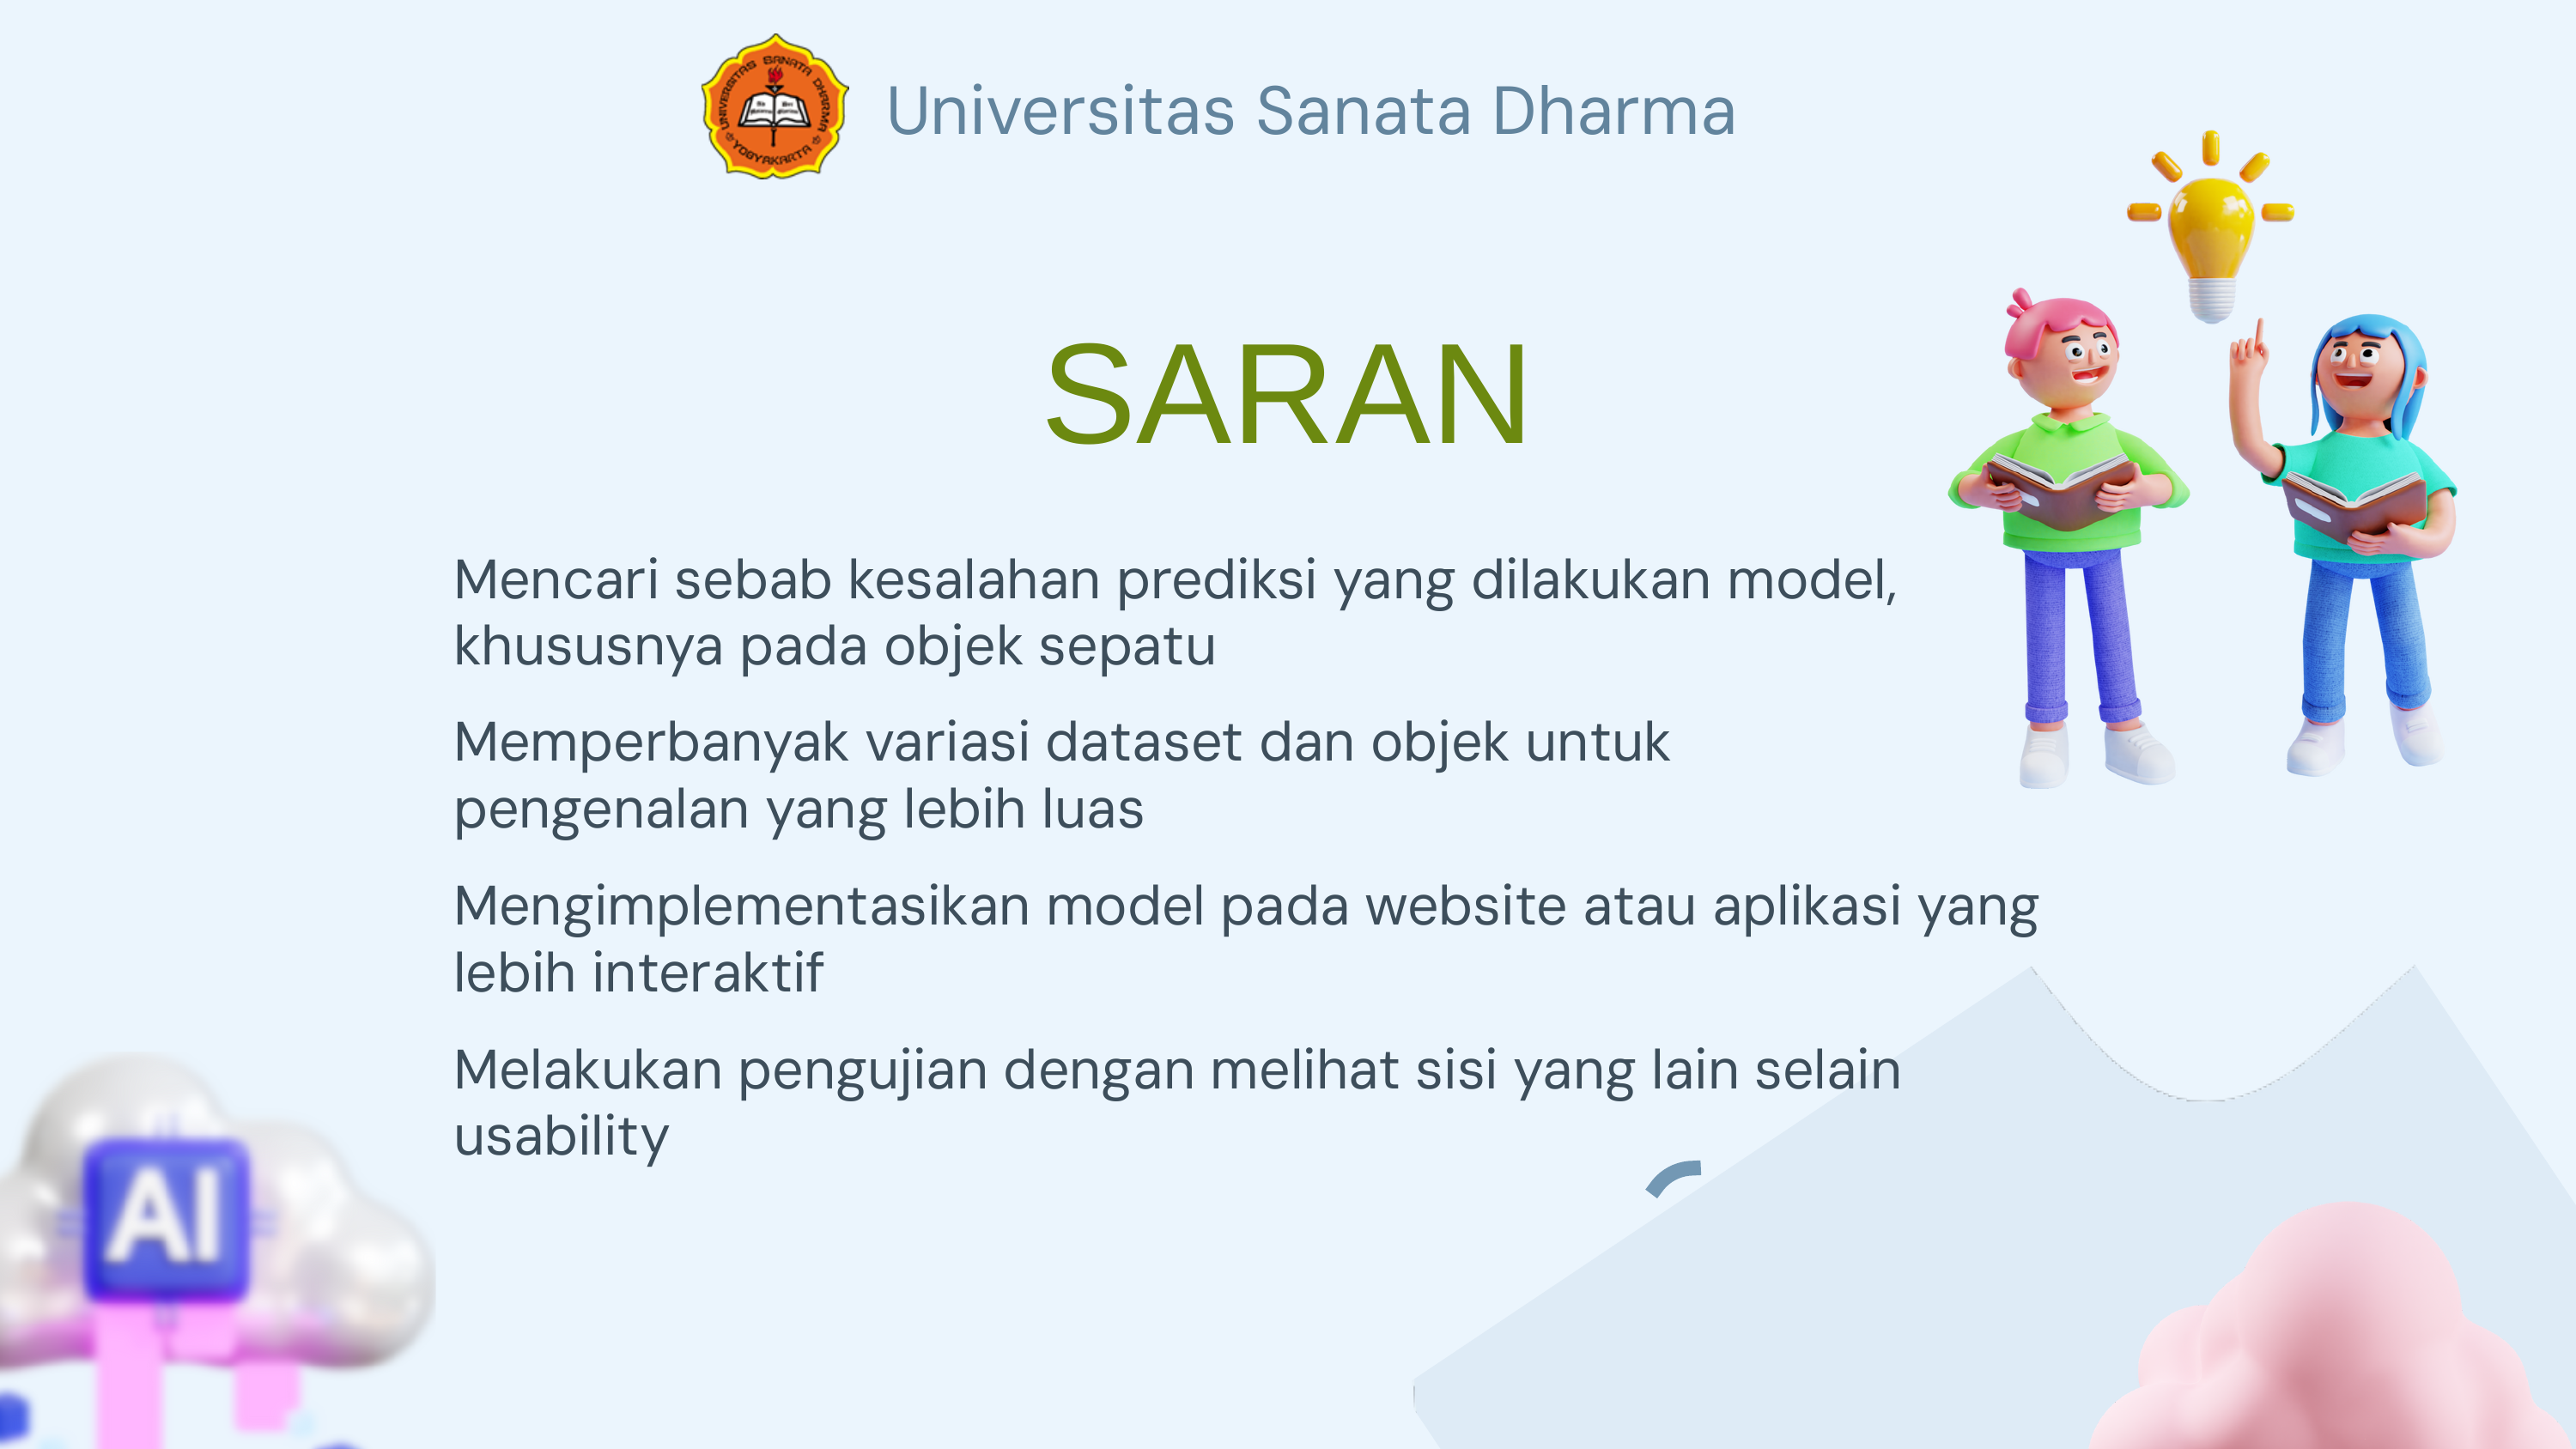

Universitas Sanata Dharma

SARAN
Mencari sebab kesalahan prediksi yang dilakukan model, khususnya pada objek sepatu
Memperbanyak variasi dataset dan objek untuk pengenalan yang lebih luas
Mengimplementasikan model pada website atau aplikasi yang lebih interaktif
Melakukan pengujian dengan melihat sisi yang lain selain usability